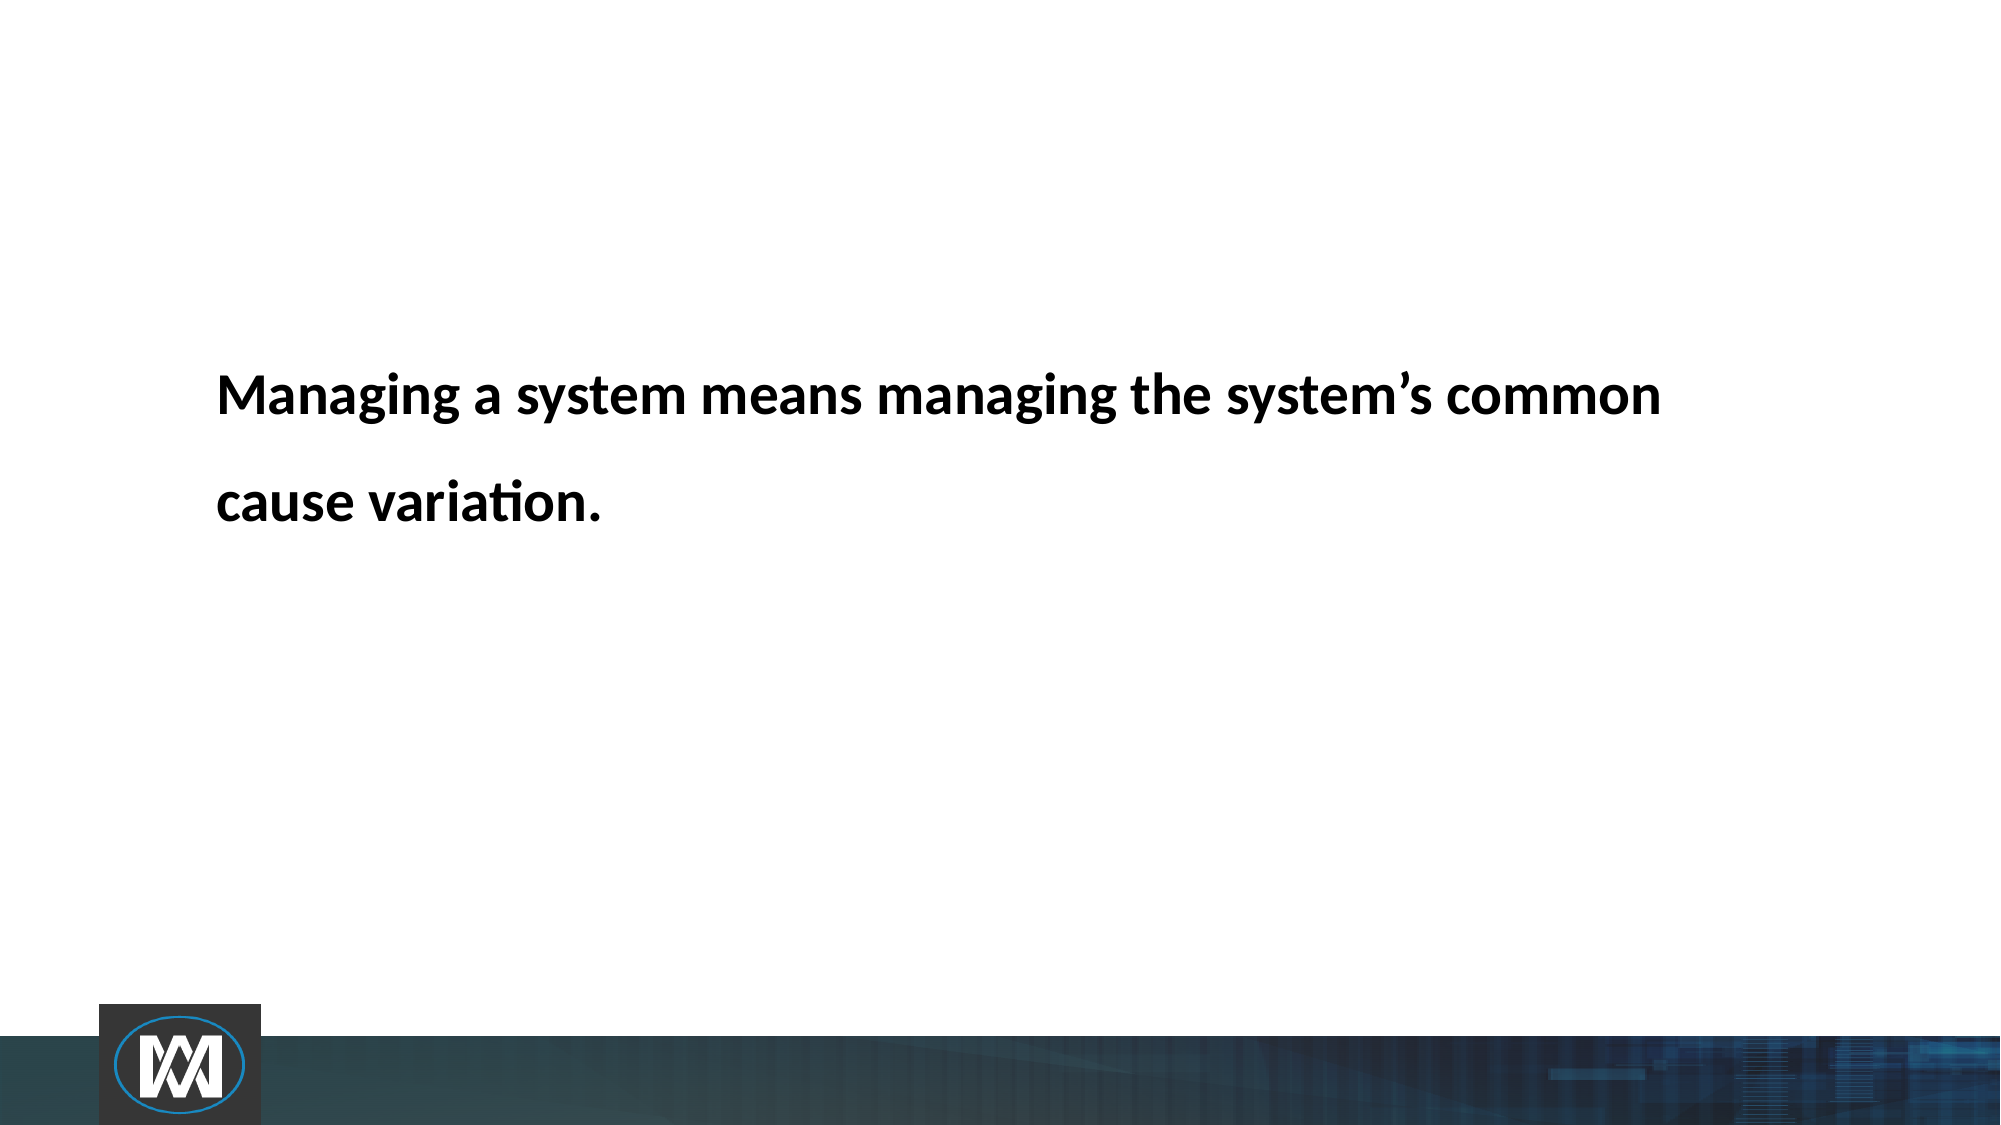

# Managing a system means managing the system’s common cause variation.